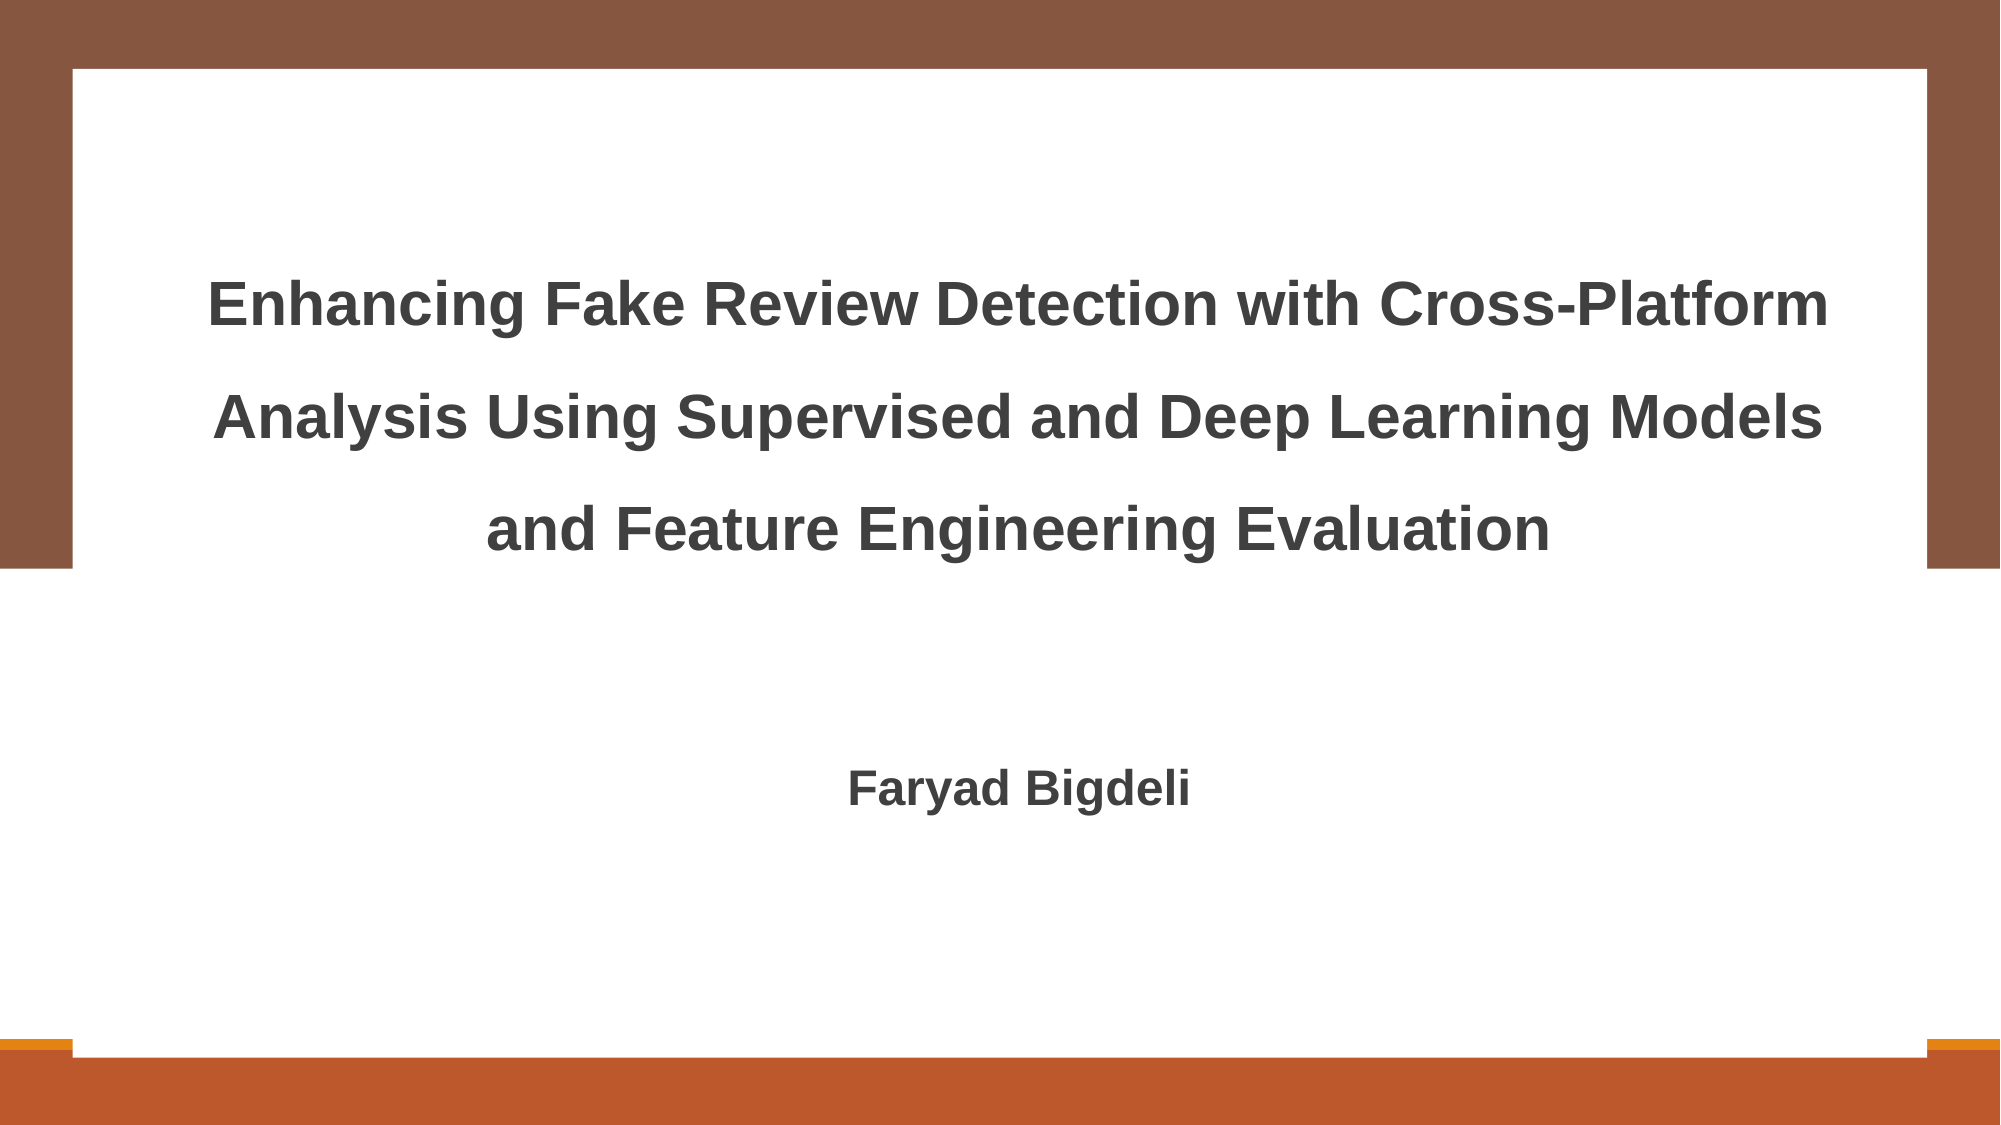

Enhancing Fake Review Detection with Cross-Platform Analysis Using Supervised and Deep Learning Models and Feature Engineering Evaluation

Faryad Bigdeli